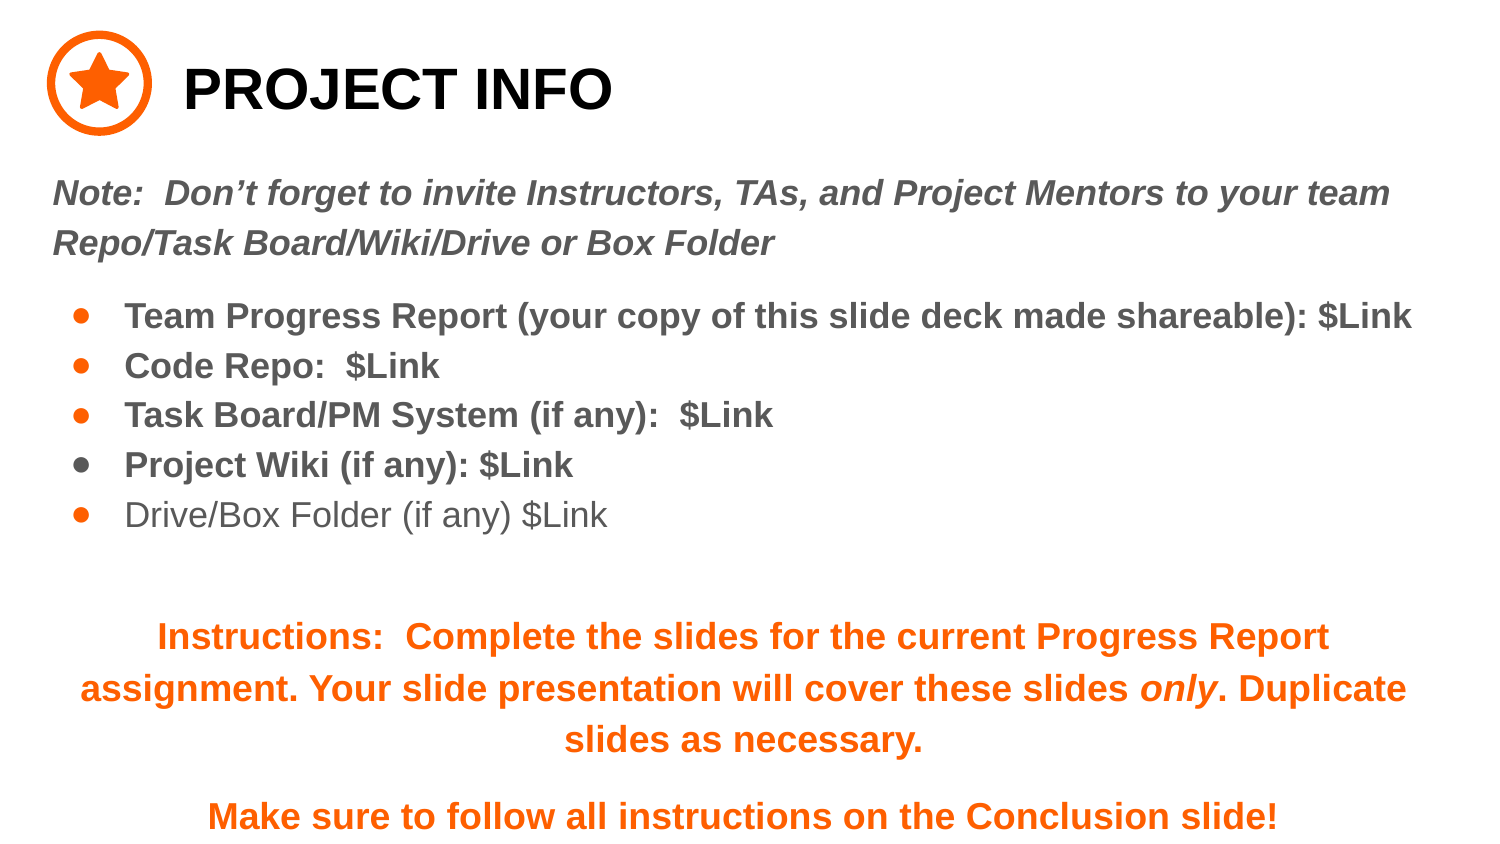

Note:  Don’t forget to invite Instructors, TAs, and Project Mentors to your team Repo/Task Board/Wiki/Drive or Box Folder
Team Progress Report (your copy of this slide deck made shareable): $Link
Code Repo:  $Link
Task Board/PM System (if any):  $Link
Project Wiki (if any): $Link
Drive/Box Folder (if any) $Link
Instructions:  Complete the slides for the current Progress Report assignment. Your slide presentation will cover these slides only. Duplicate slides as necessary.
Make sure to follow all instructions on the Conclusion slide!